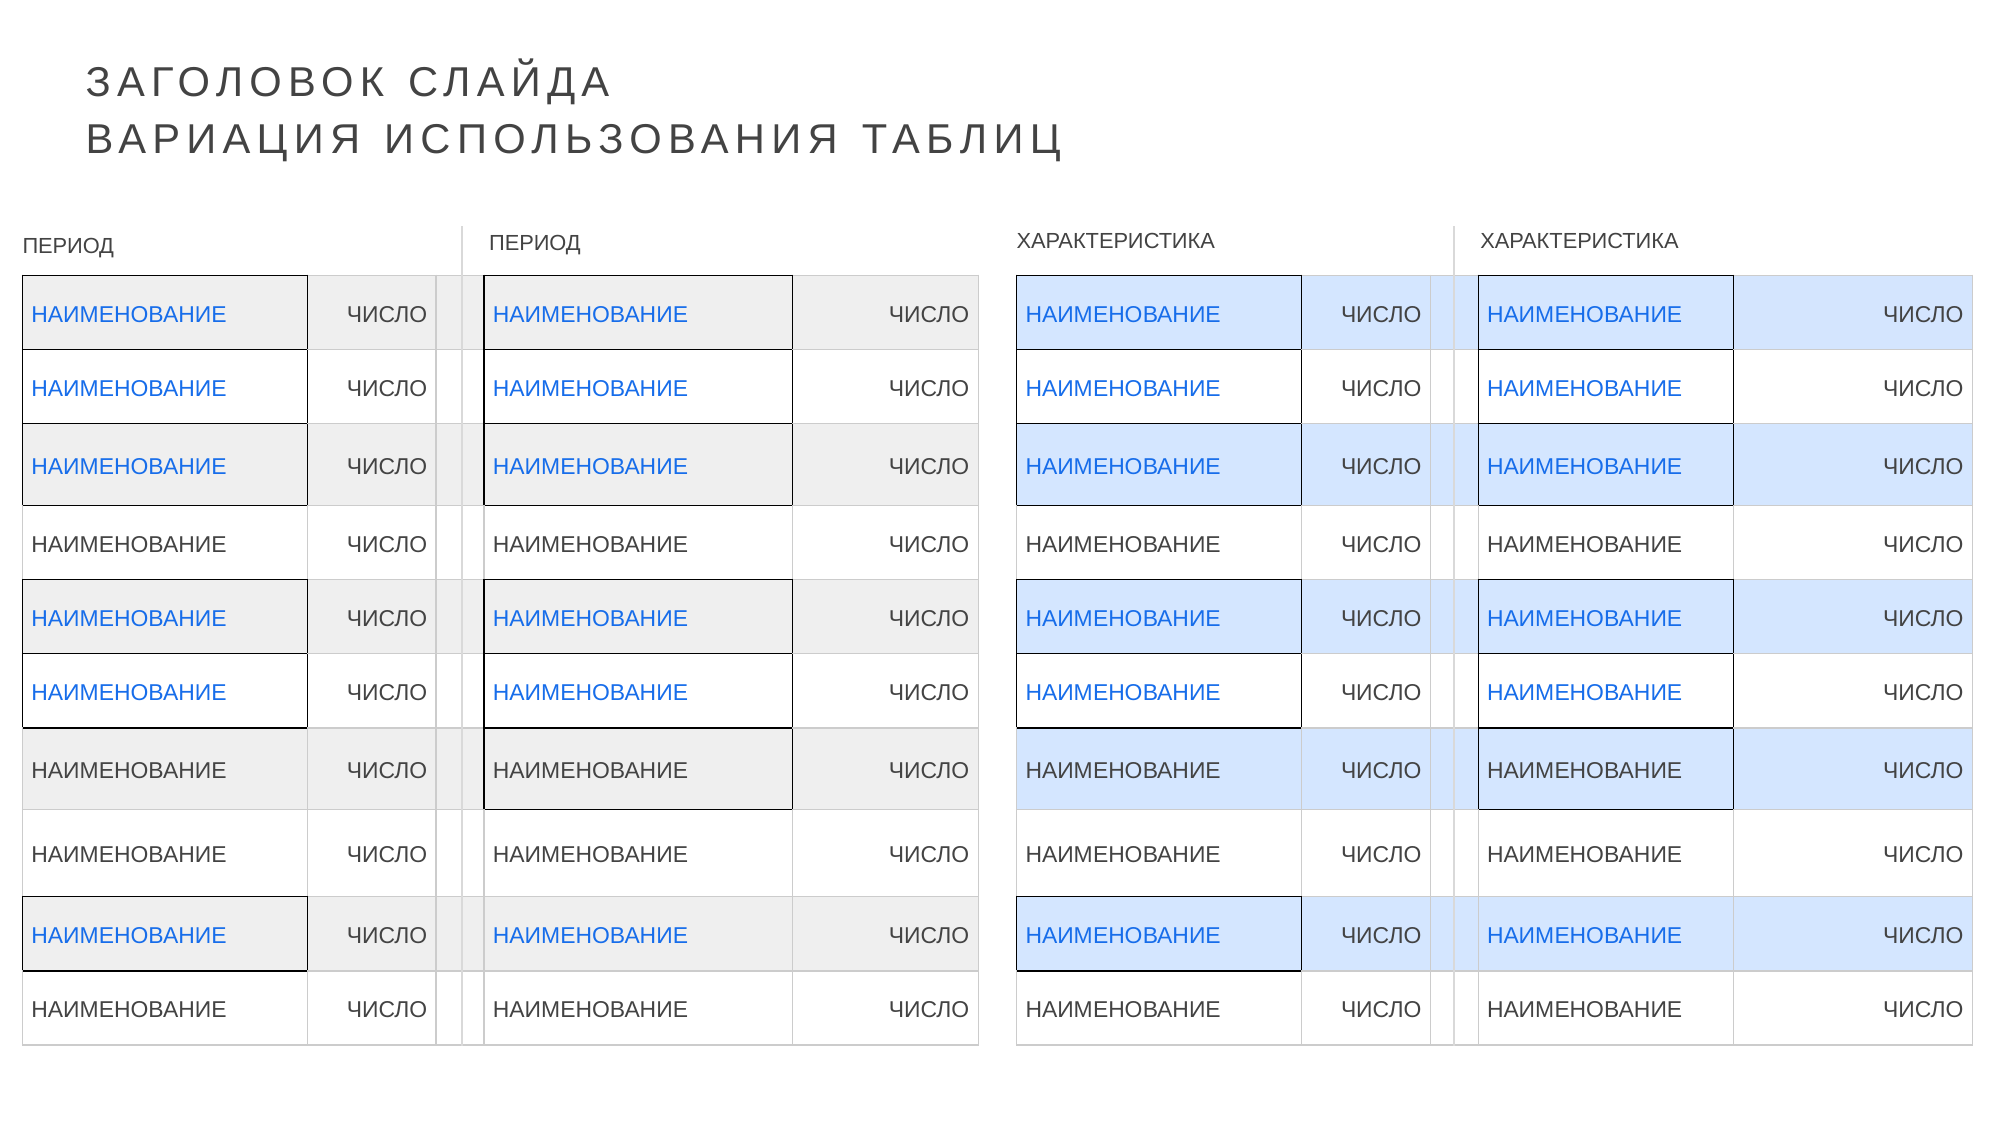

ЗАГОЛОВОК СЛАЙДА
ВАРИАЦИЯ ИСПОЛЬЗОВАНИЯ ТАБЛИЦ
ХАРАКТЕРИСТИКА
| НАИМЕНОВАНИЕ | ЧИСЛО |  | НАИМЕНОВАНИЕ | ЧИСЛО |
| --- | --- | --- | --- | --- |
| НАИМЕНОВАНИЕ | ЧИСЛО |  | НАИМЕНОВАНИЕ | ЧИСЛО |
| НАИМЕНОВАНИЕ | ЧИСЛО |  | НАИМЕНОВАНИЕ | ЧИСЛО |
| НАИМЕНОВАНИЕ | ЧИСЛО |  | НАИМЕНОВАНИЕ | ЧИСЛО |
| НАИМЕНОВАНИЕ | ЧИСЛО |  | НАИМЕНОВАНИЕ | ЧИСЛО |
| НАИМЕНОВАНИЕ | ЧИСЛО |  | НАИМЕНОВАНИЕ | ЧИСЛО |
| НАИМЕНОВАНИЕ | ЧИСЛО |  | НАИМЕНОВАНИЕ | ЧИСЛО |
| НАИМЕНОВАНИЕ | ЧИСЛО |  | НАИМЕНОВАНИЕ | ЧИСЛО |
| НАИМЕНОВАНИЕ | ЧИСЛО |  | НАИМЕНОВАНИЕ | ЧИСЛО |
| НАИМЕНОВАНИЕ | ЧИСЛО |  | НАИМЕНОВАНИЕ | ЧИСЛО |
ХАРАКТЕРИСТИКА
ПЕРИОД
ПЕРИОД
| НАИМЕНОВАНИЕ | ЧИСЛО |  | НАИМЕНОВАНИЕ | ЧИСЛО |
| --- | --- | --- | --- | --- |
| НАИМЕНОВАНИЕ | ЧИСЛО |  | НАИМЕНОВАНИЕ | ЧИСЛО |
| НАИМЕНОВАНИЕ | ЧИСЛО |  | НАИМЕНОВАНИЕ | ЧИСЛО |
| НАИМЕНОВАНИЕ | ЧИСЛО |  | НАИМЕНОВАНИЕ | ЧИСЛО |
| НАИМЕНОВАНИЕ | ЧИСЛО |  | НАИМЕНОВАНИЕ | ЧИСЛО |
| НАИМЕНОВАНИЕ | ЧИСЛО |  | НАИМЕНОВАНИЕ | ЧИСЛО |
| НАИМЕНОВАНИЕ | ЧИСЛО |  | НАИМЕНОВАНИЕ | ЧИСЛО |
| НАИМЕНОВАНИЕ | ЧИСЛО |  | НАИМЕНОВАНИЕ | ЧИСЛО |
| НАИМЕНОВАНИЕ | ЧИСЛО |  | НАИМЕНОВАНИЕ | ЧИСЛО |
| НАИМЕНОВАНИЕ | ЧИСЛО |  | НАИМЕНОВАНИЕ | ЧИСЛО |